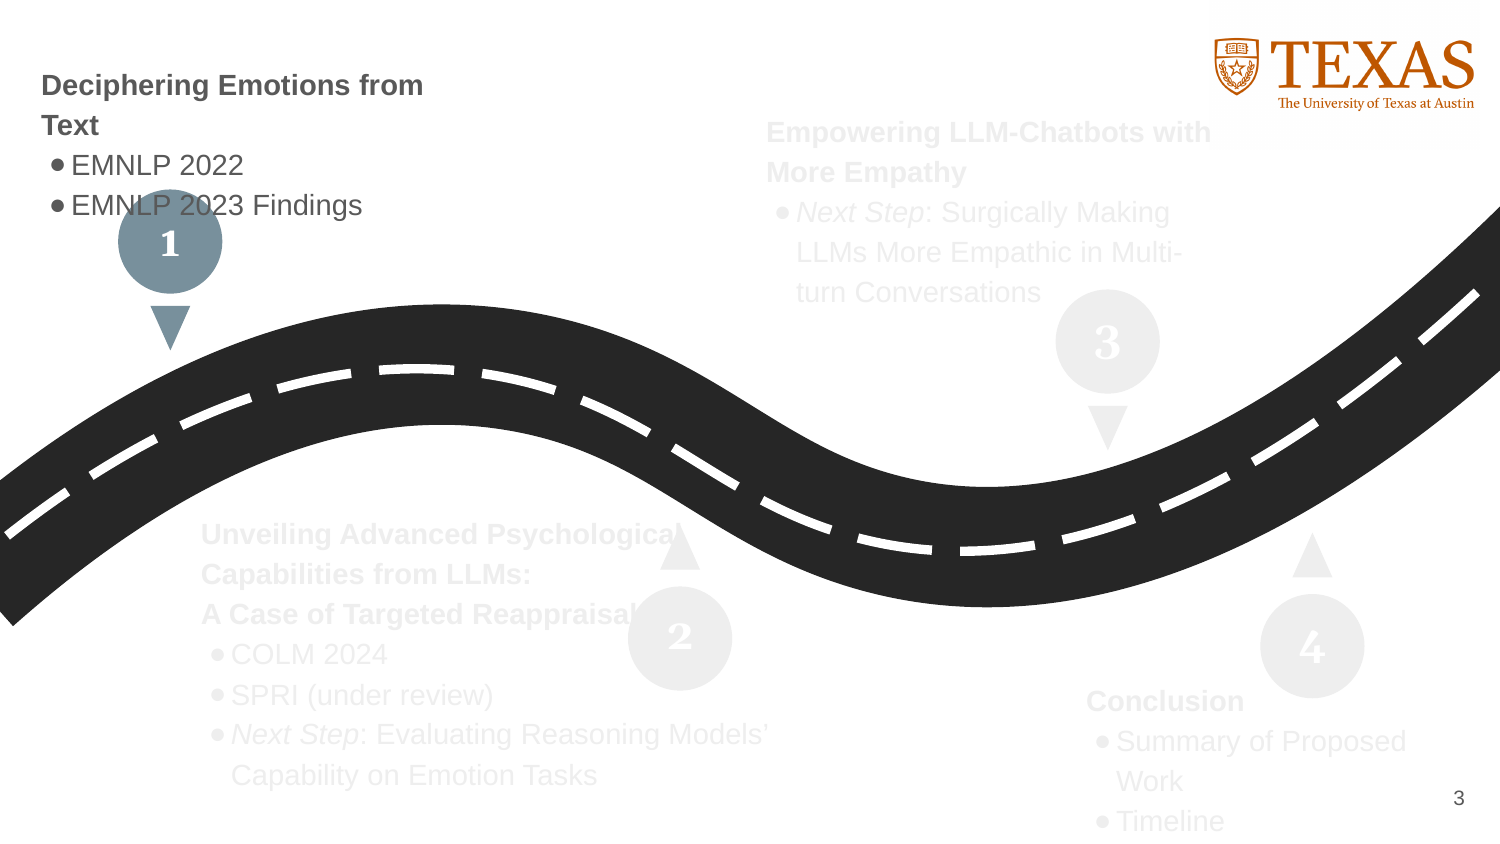

Deciphering Emotions from Text
EMNLP 2022
EMNLP 2023 Findings

1
Empowering LLM-Chatbots with More Empathy
Next Step: Surgically Making LLMs More Empathic in Multi-turn Conversations

3
Unveiling Advanced Psychological Capabilities from LLMs:
A Case of Targeted Reappraisal
COLM 2024
SPRI (under review)
Next Step: Evaluating Reasoning Models’ Capability on Emotion Tasks

2

4
Conclusion
Summary of Proposed Work
Timeline

3